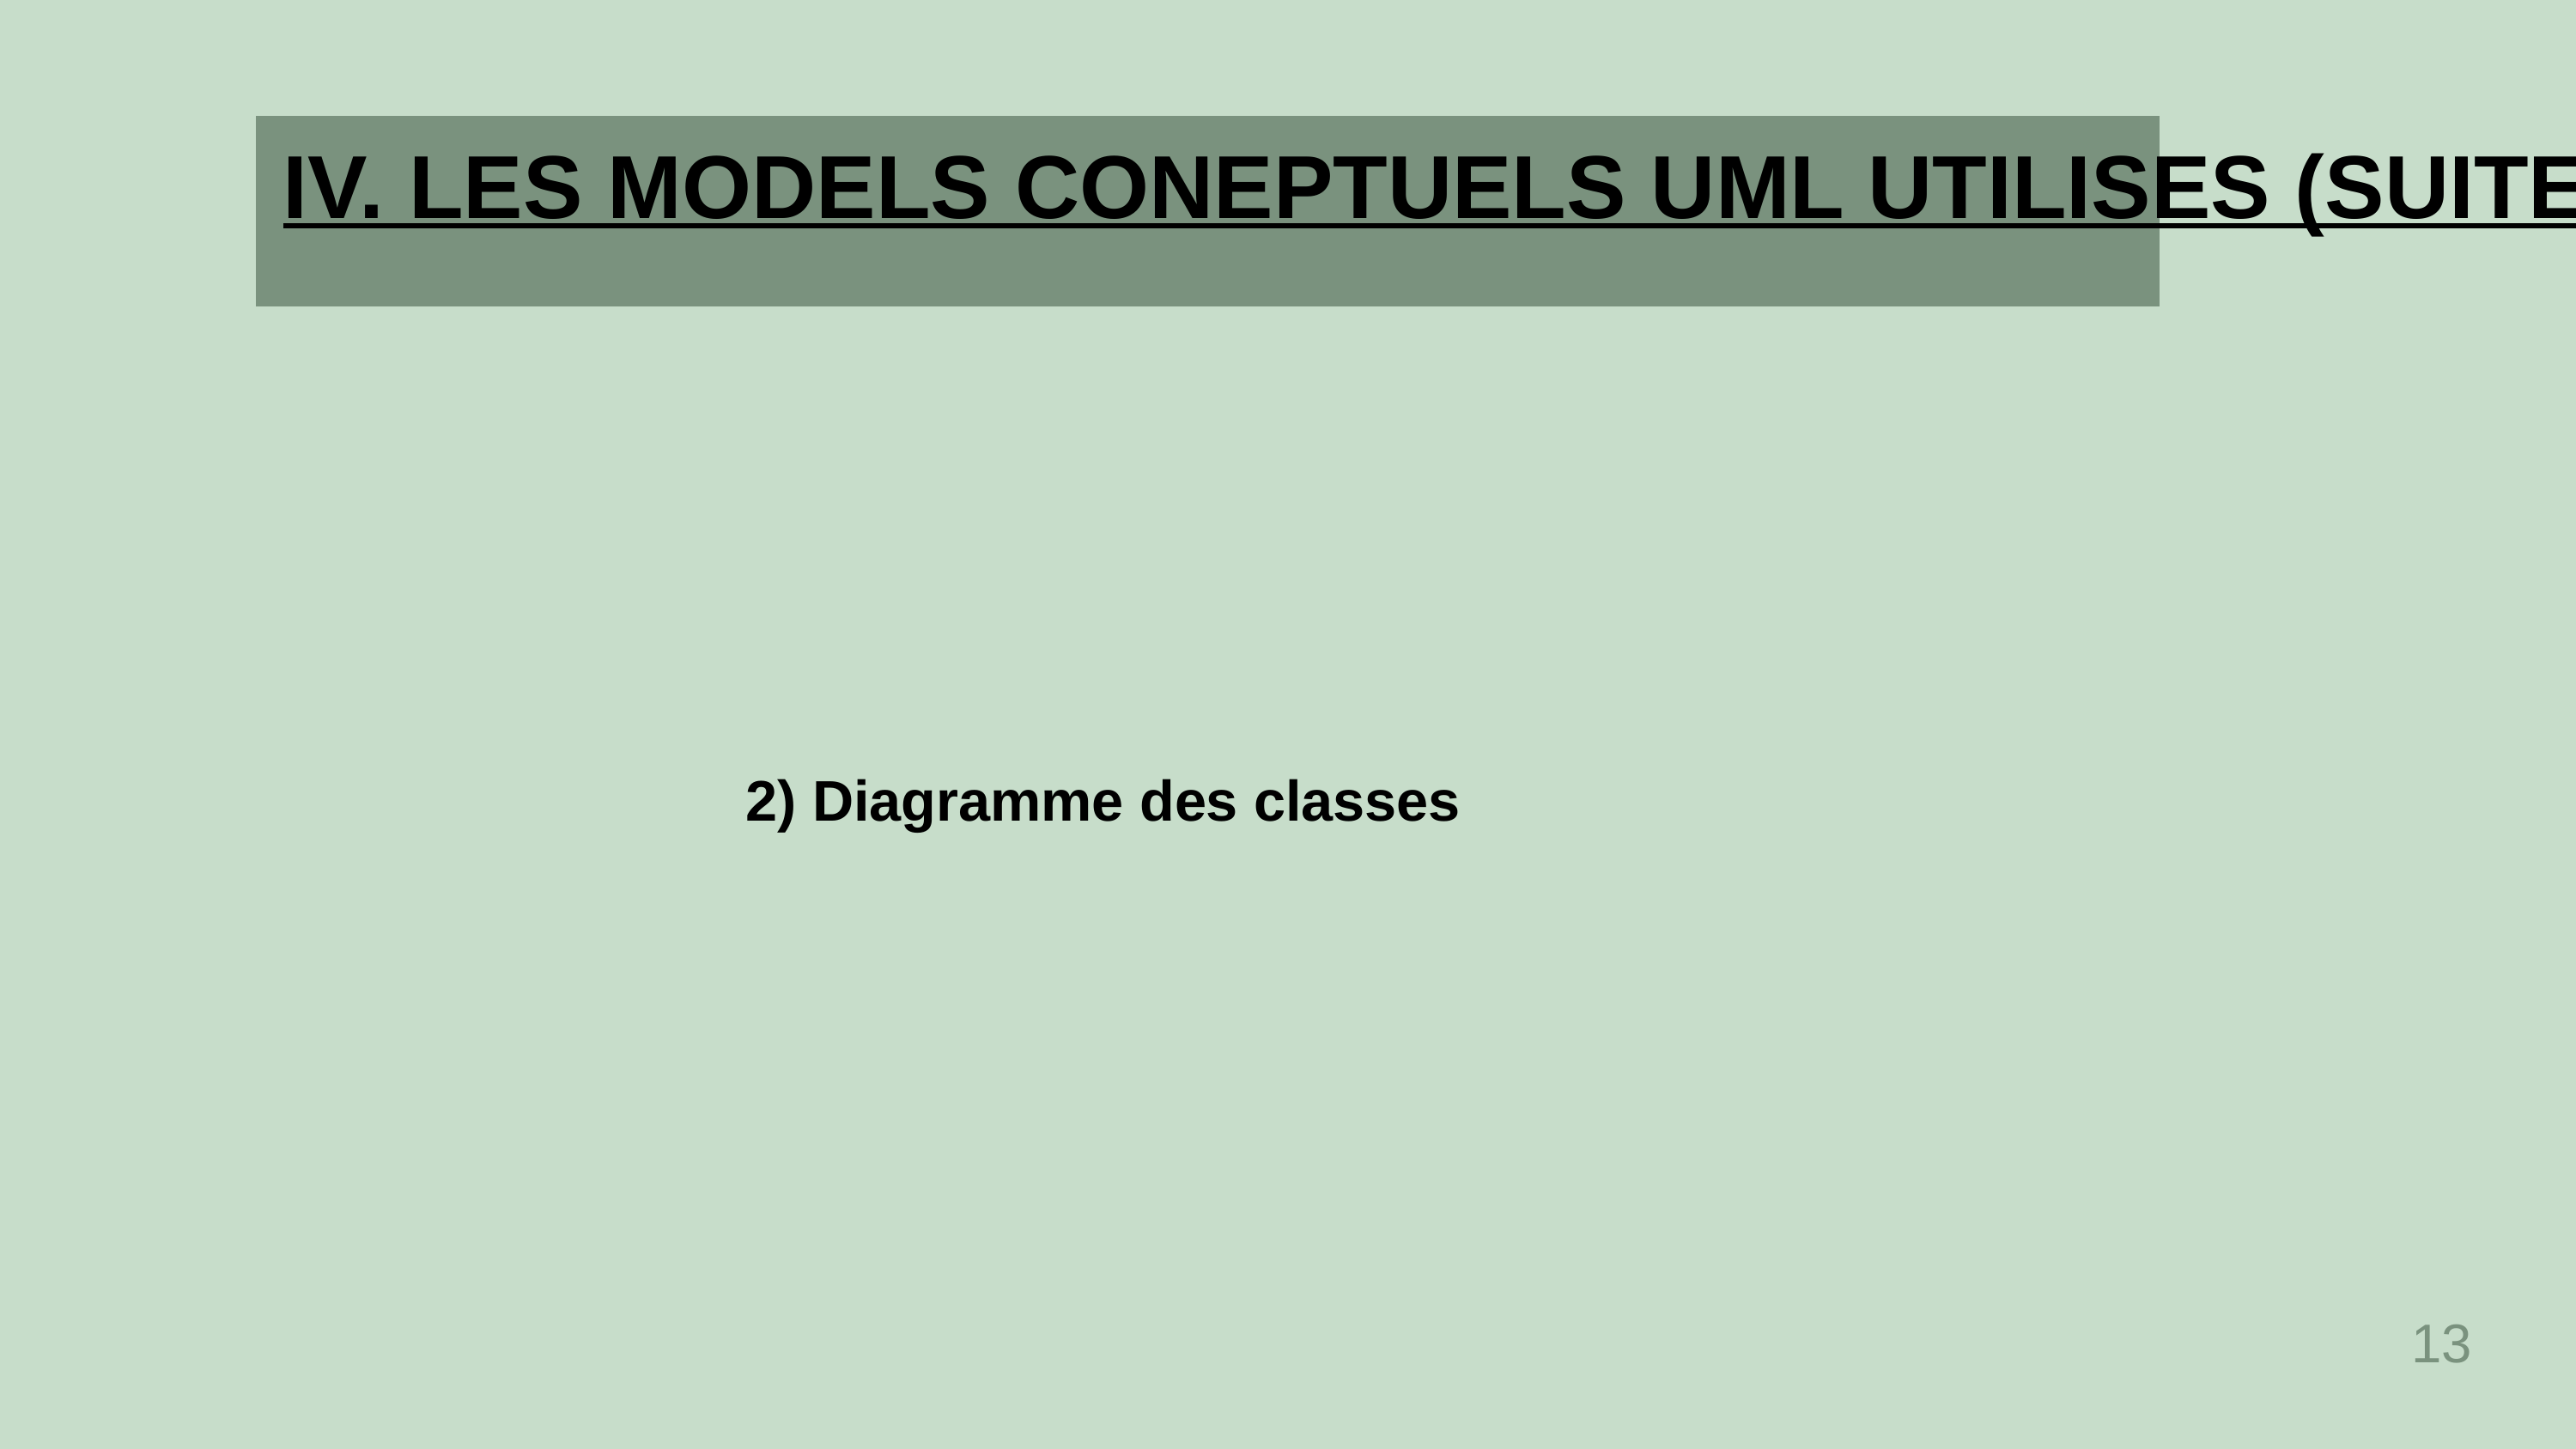

IV. LES MODELS CONEPTUELS UML UTILISES (SUITE)
2) Diagramme des classes
13